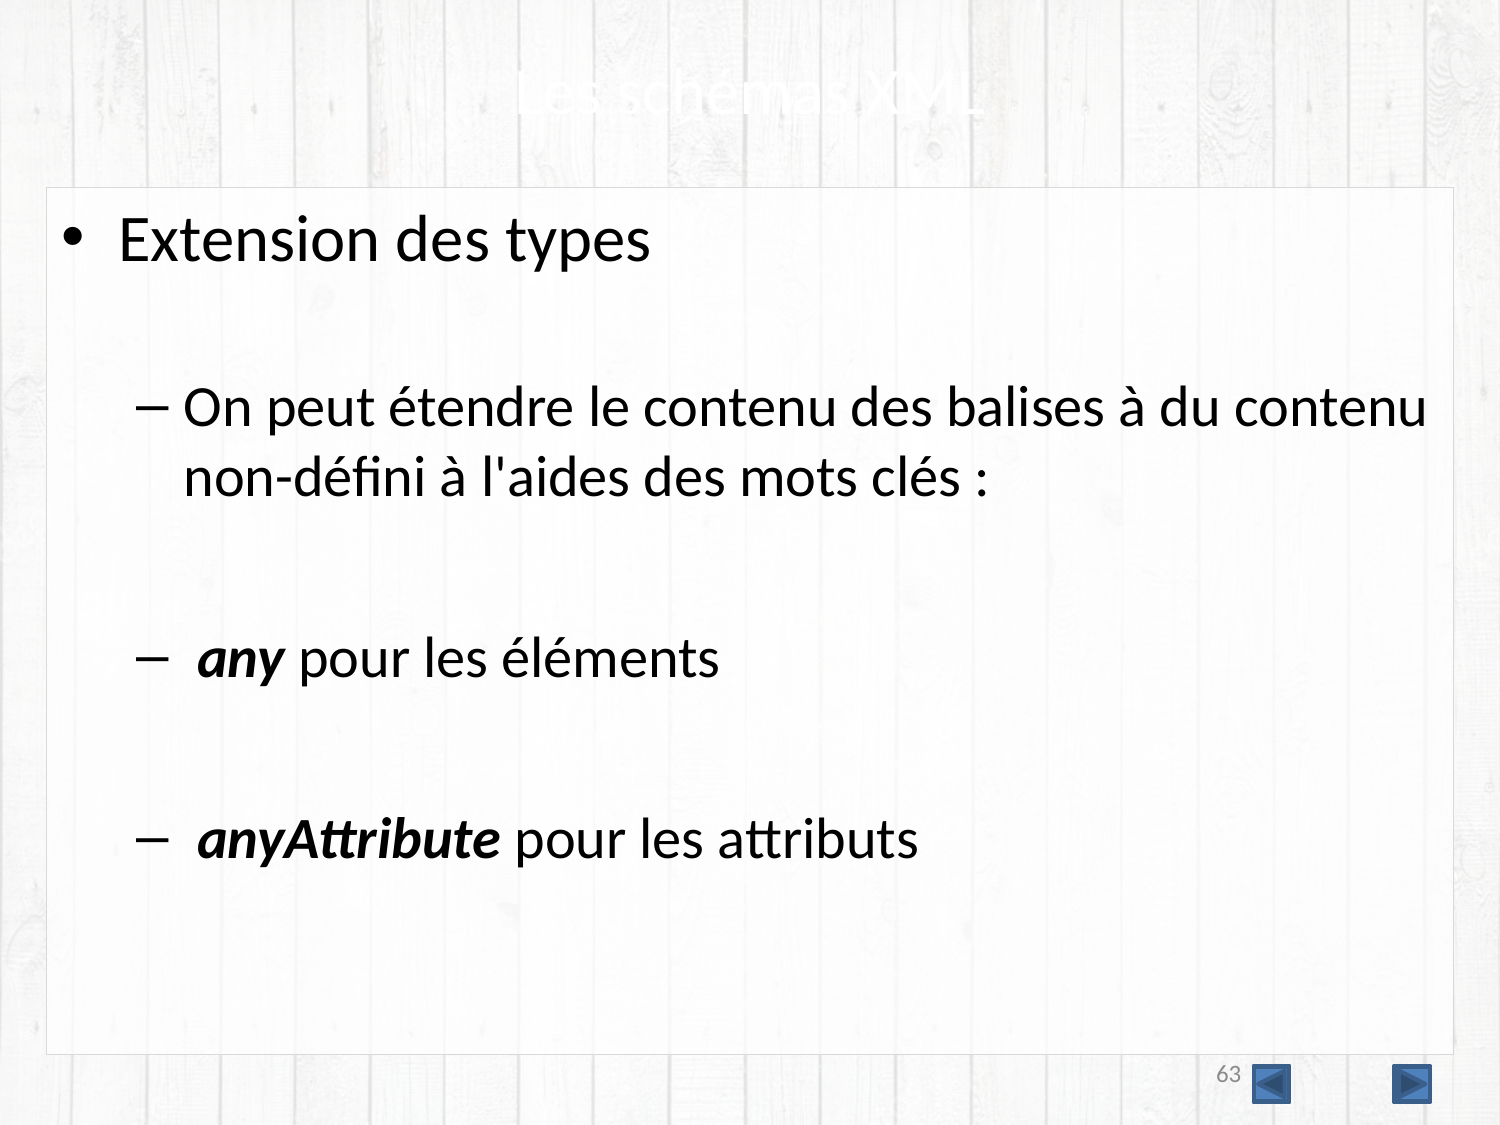

# Les schémas XML
Extension des types

On peut étendre le contenu des balises à du contenu non-défini à l'aides des mots clés :

 any pour les éléments

 anyAttribute pour les attributs
63